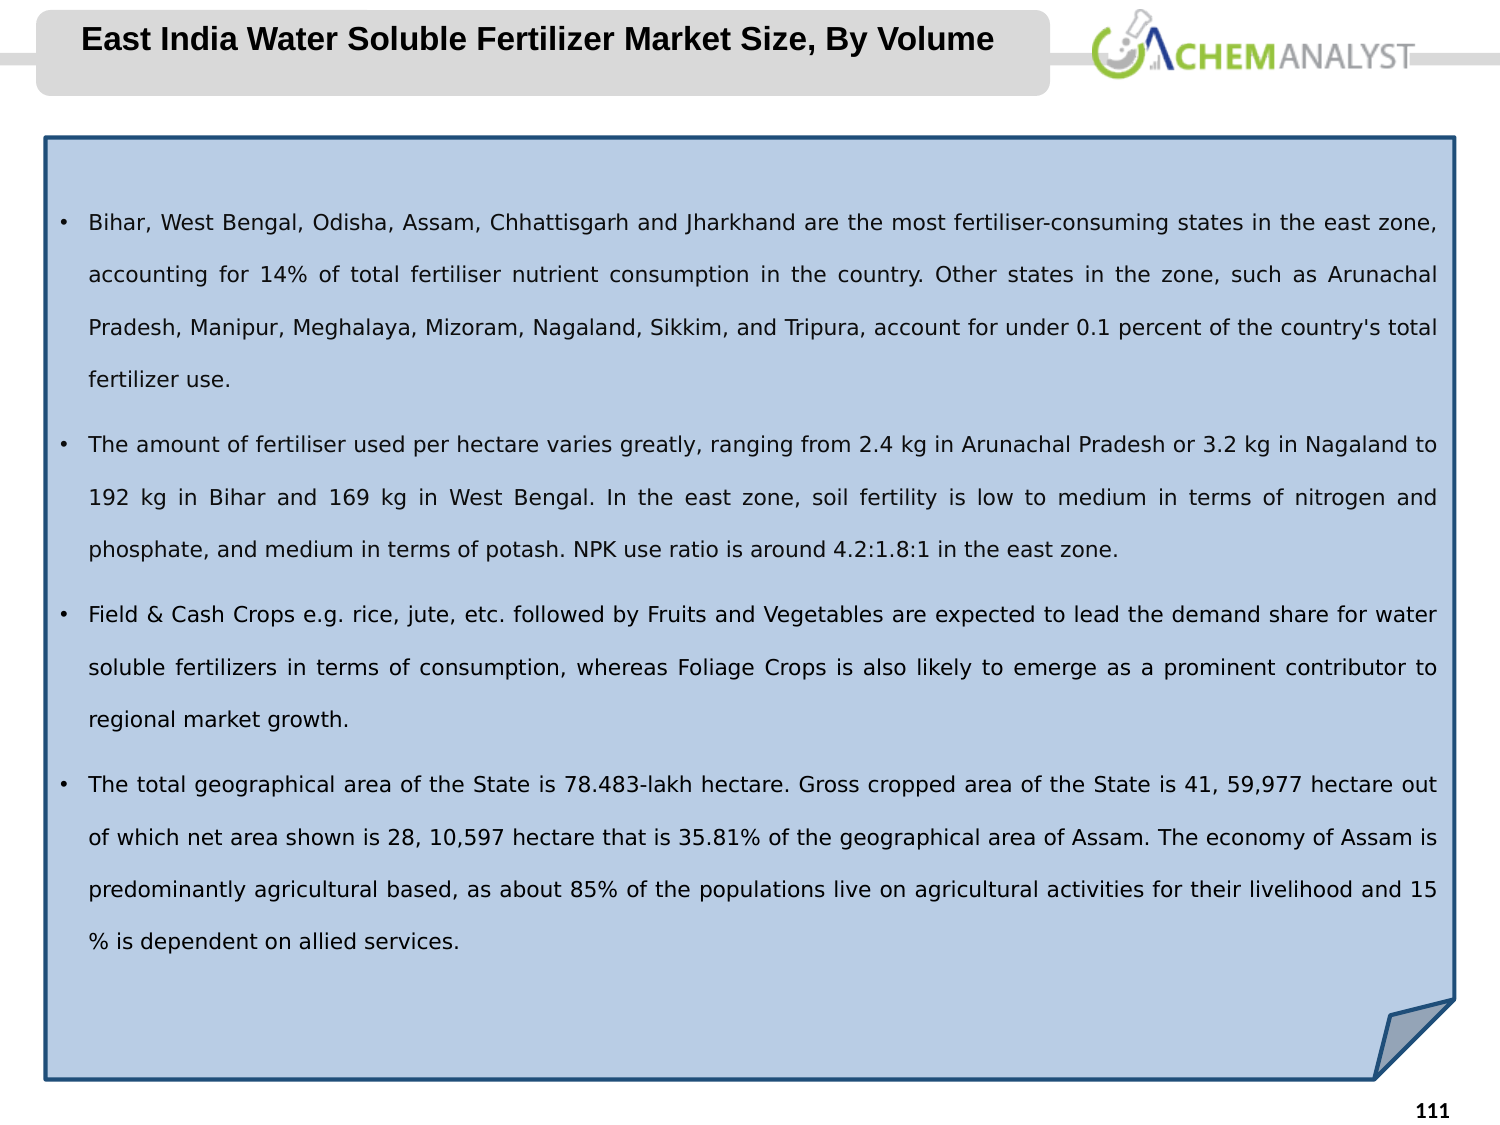

East India Water Soluble Fertilizer Market Size, By Volume
Bihar, West Bengal, Odisha, Assam, Chhattisgarh and Jharkhand are the most fertiliser-consuming states in the east zone, accounting for 14% of total fertiliser nutrient consumption in the country. Other states in the zone, such as Arunachal Pradesh, Manipur, Meghalaya, Mizoram, Nagaland, Sikkim, and Tripura, account for under 0.1 percent of the country's total fertilizer use.
The amount of fertiliser used per hectare varies greatly, ranging from 2.4 kg in Arunachal Pradesh or 3.2 kg in Nagaland to 192 kg in Bihar and 169 kg in West Bengal. In the east zone, soil fertility is low to medium in terms of nitrogen and phosphate, and medium in terms of potash. NPK use ratio is around 4.2:1.8:1 in the east zone.
Field & Cash Crops e.g. rice, jute, etc. followed by Fruits and Vegetables are expected to lead the demand share for water soluble fertilizers in terms of consumption, whereas Foliage Crops is also likely to emerge as a prominent contributor to regional market growth.
The total geographical area of the State is 78.483-lakh hectare. Gross cropped area of the State is 41, 59,977 hectare out of which net area shown is 28, 10,597 hectare that is 35.81% of the geographical area of Assam. The economy of Assam is predominantly agricultural based, as about 85% of the populations live on agricultural activities for their livelihood and 15 % is dependent on allied services.
111
© ChemAnalyst
111